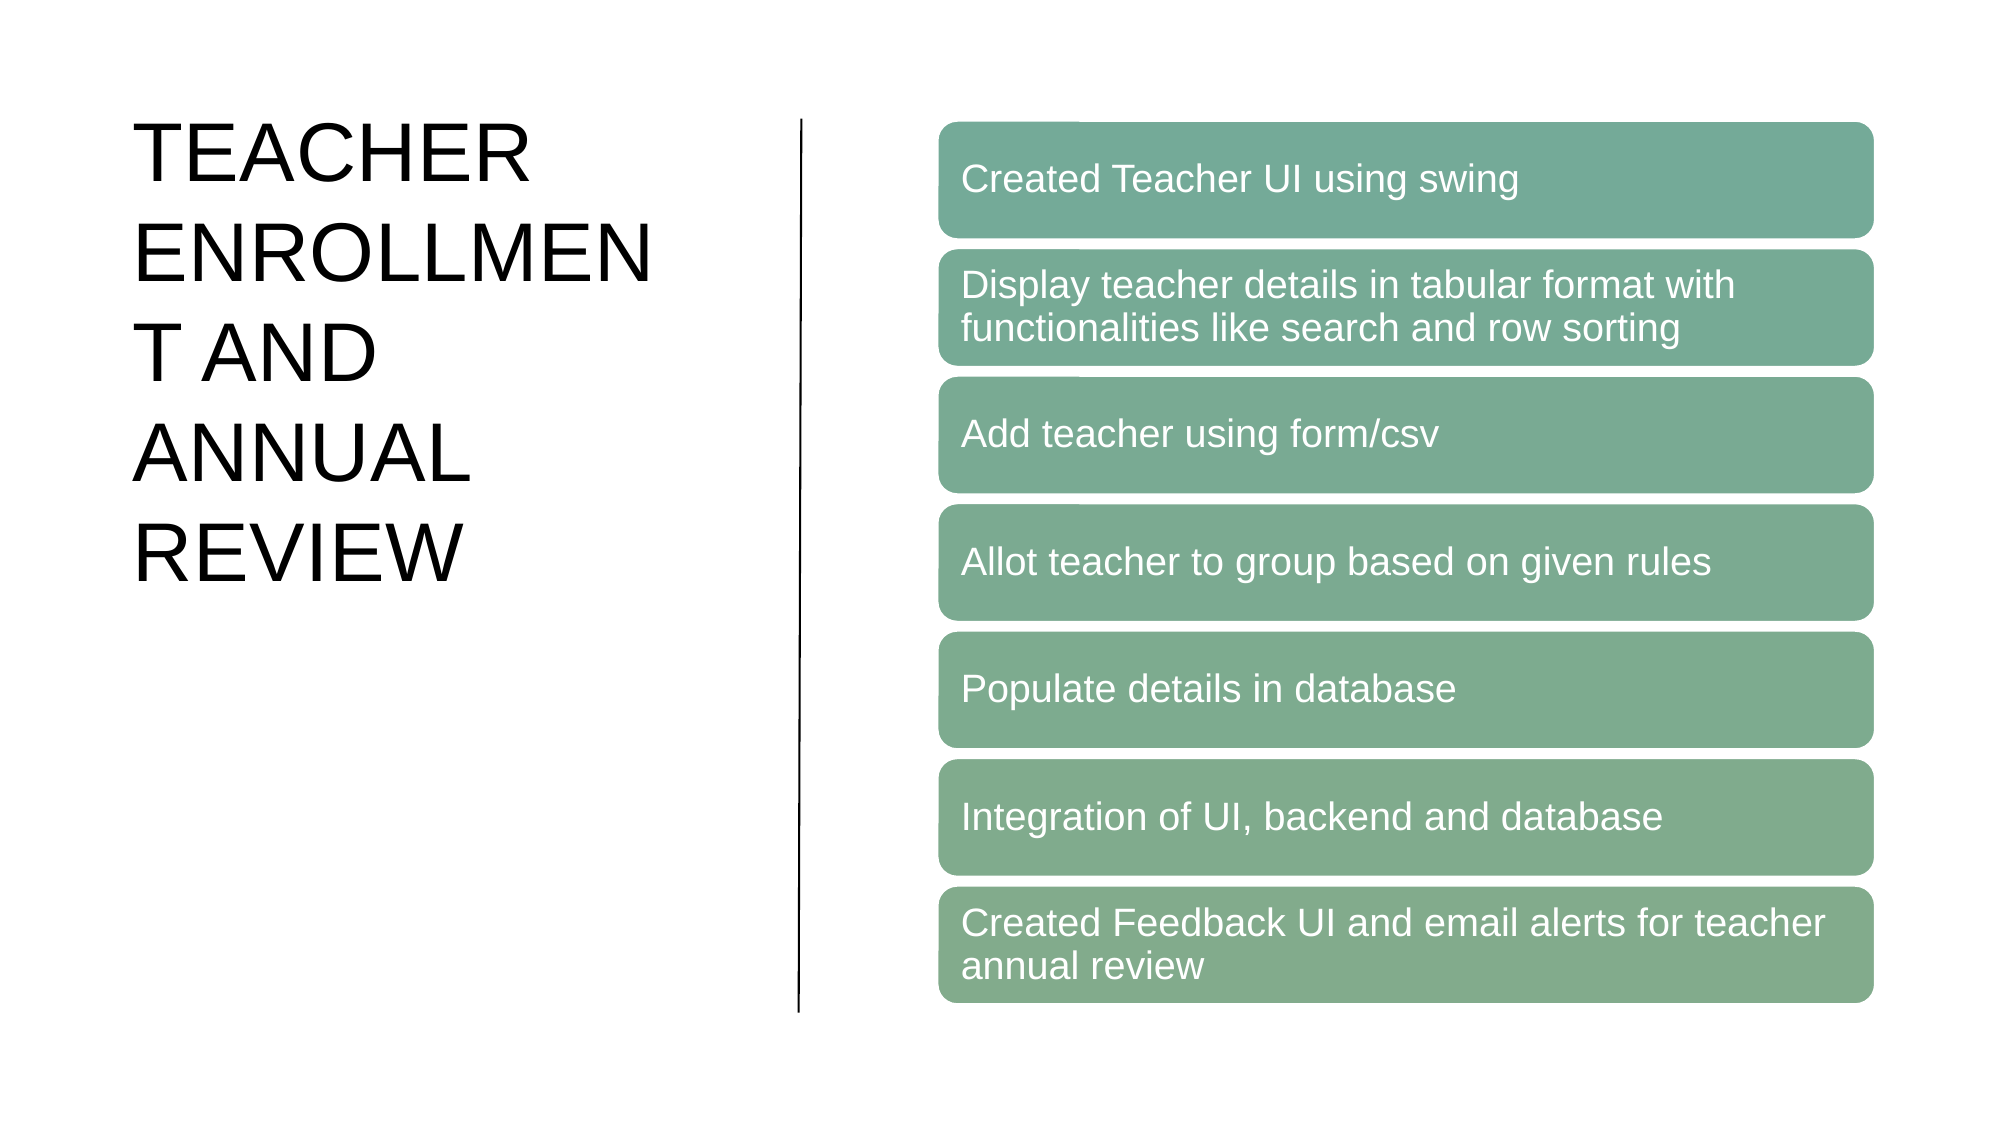

# Teacher Enrollment and Annual Review
Created Teacher UI using swing
Display teacher details in tabular format with functionalities like search and row sorting
Add teacher using form/csv
Allot teacher to group based on given rules
Populate details in database
Integration of UI, backend and database
Created Feedback UI and email alerts for teacher annual review